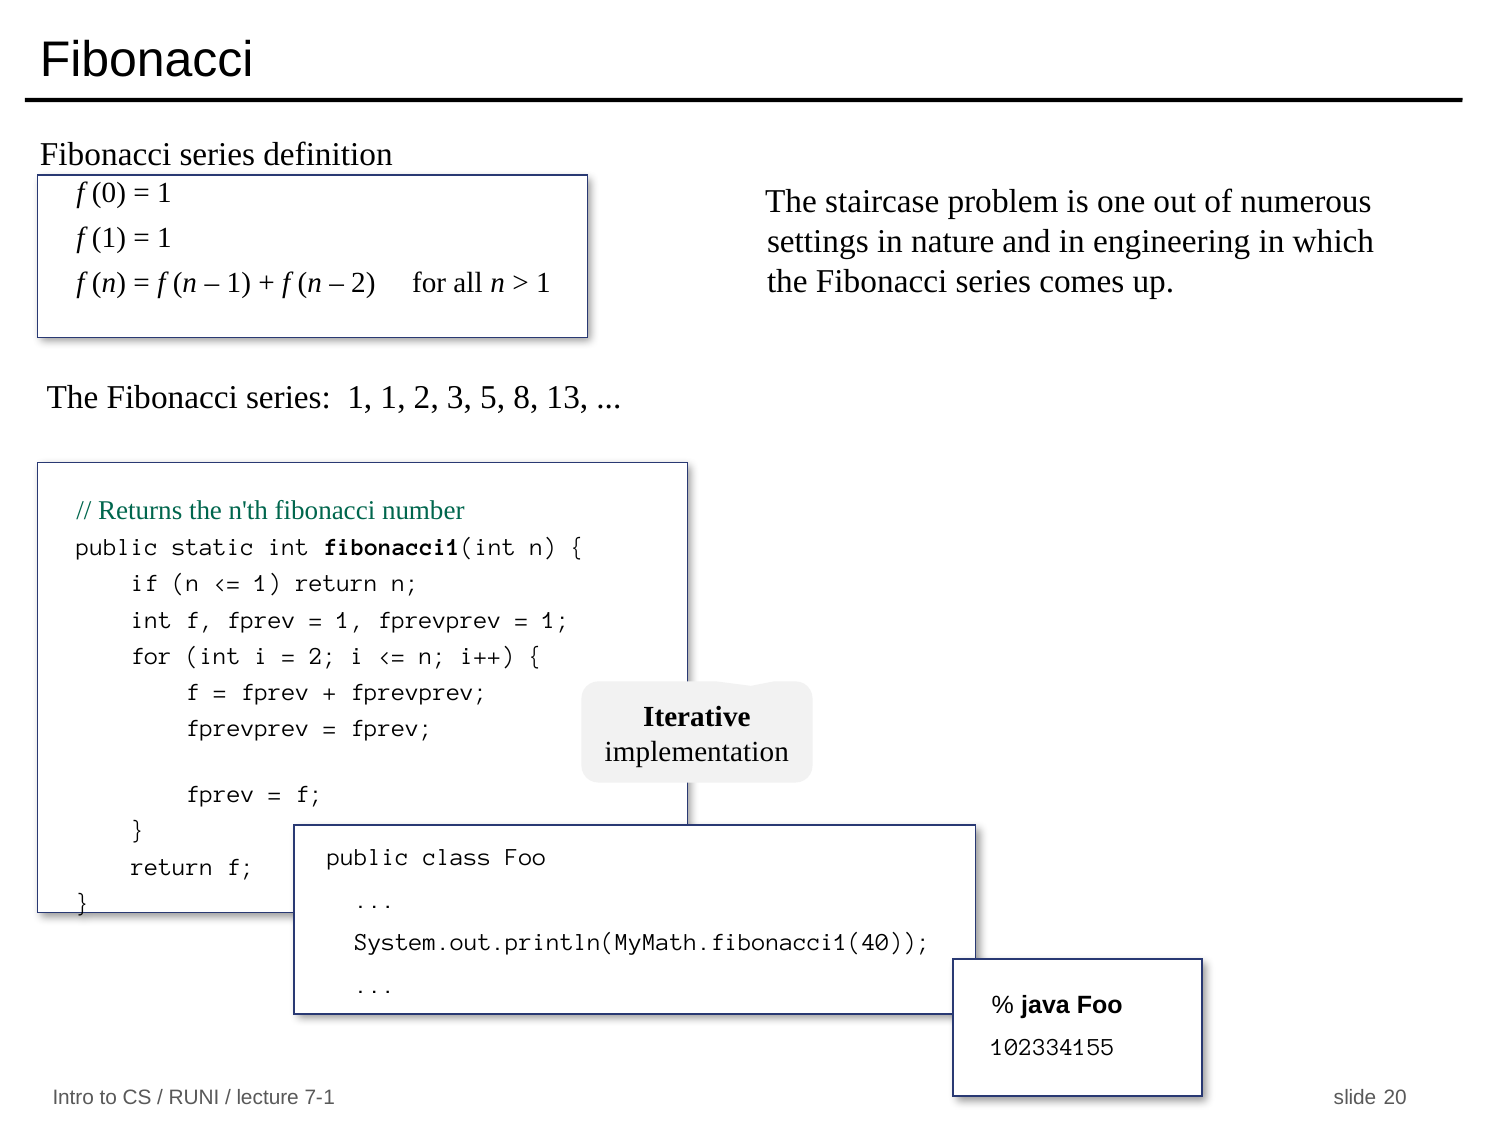

# Fibonacci
Fibonacci series definition
The Fibonacci series:  1, 1, 2, 3, 5, 8, 13, ...
The staircase problem is one out of numerous settings in nature and in engineering in which the Fibonacci series comes up.
f (0) = 1
f (1) = 1
f (n) = f (n – 1) + f (n – 2)     for all n > 1
// Returns the n'th fibonacci number
public static int fibonacci1(int n) {
    if (n <= 1) return n;
    int f, fprev = 1, fprevprev = 1;
    for (int i = 2; i <= n; i++) {
        f = fprev + fprevprev;
        fprevprev = fprev;
        fprev = f;
    }
    return f;
}
  public class Foo
    ...
    System.out.println(MyMath.fibonacci1(40));
    ...
% java Foo
102334155
Iterative
implementation